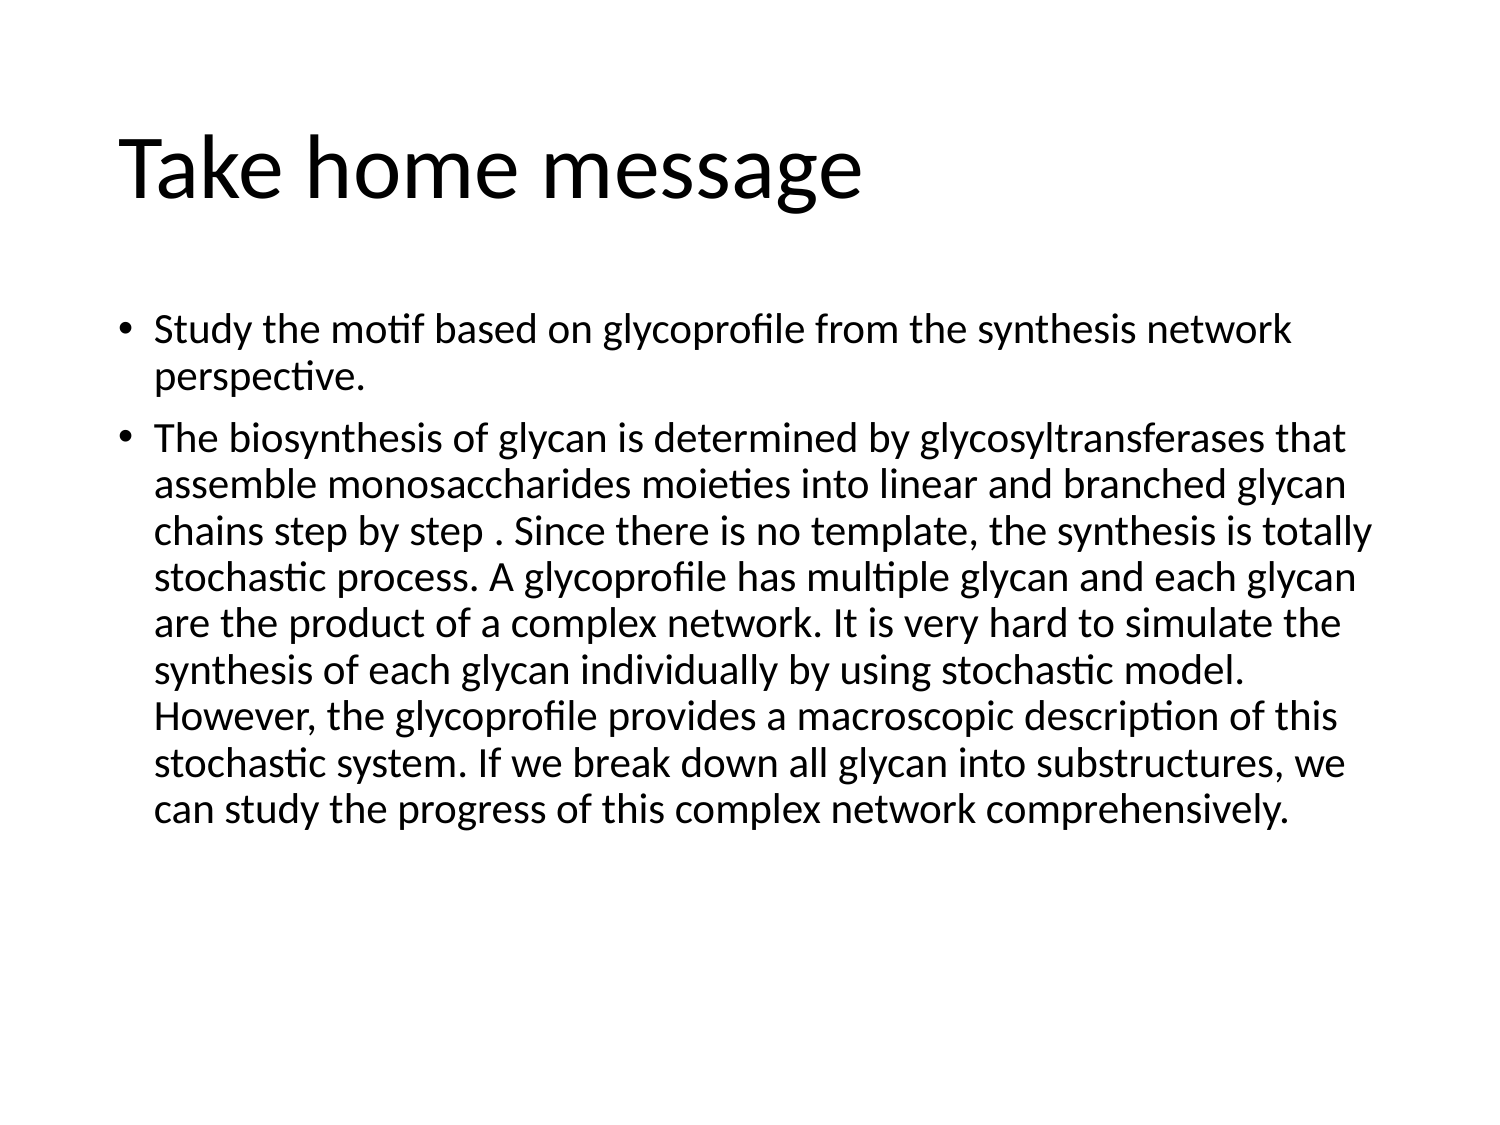

# Take home message
Study the motif based on glycoprofile from the synthesis network perspective.
The biosynthesis of glycan is determined by glycosyltransferases that assemble monosaccharides moieties into linear and branched glycan chains step by step . Since there is no template, the synthesis is totally stochastic process. A glycoprofile has multiple glycan and each glycan are the product of a complex network. It is very hard to simulate the synthesis of each glycan individually by using stochastic model.  However, the glycoprofile provides a macroscopic description of this stochastic system. If we break down all glycan into substructures, we can study the progress of this complex network comprehensively.